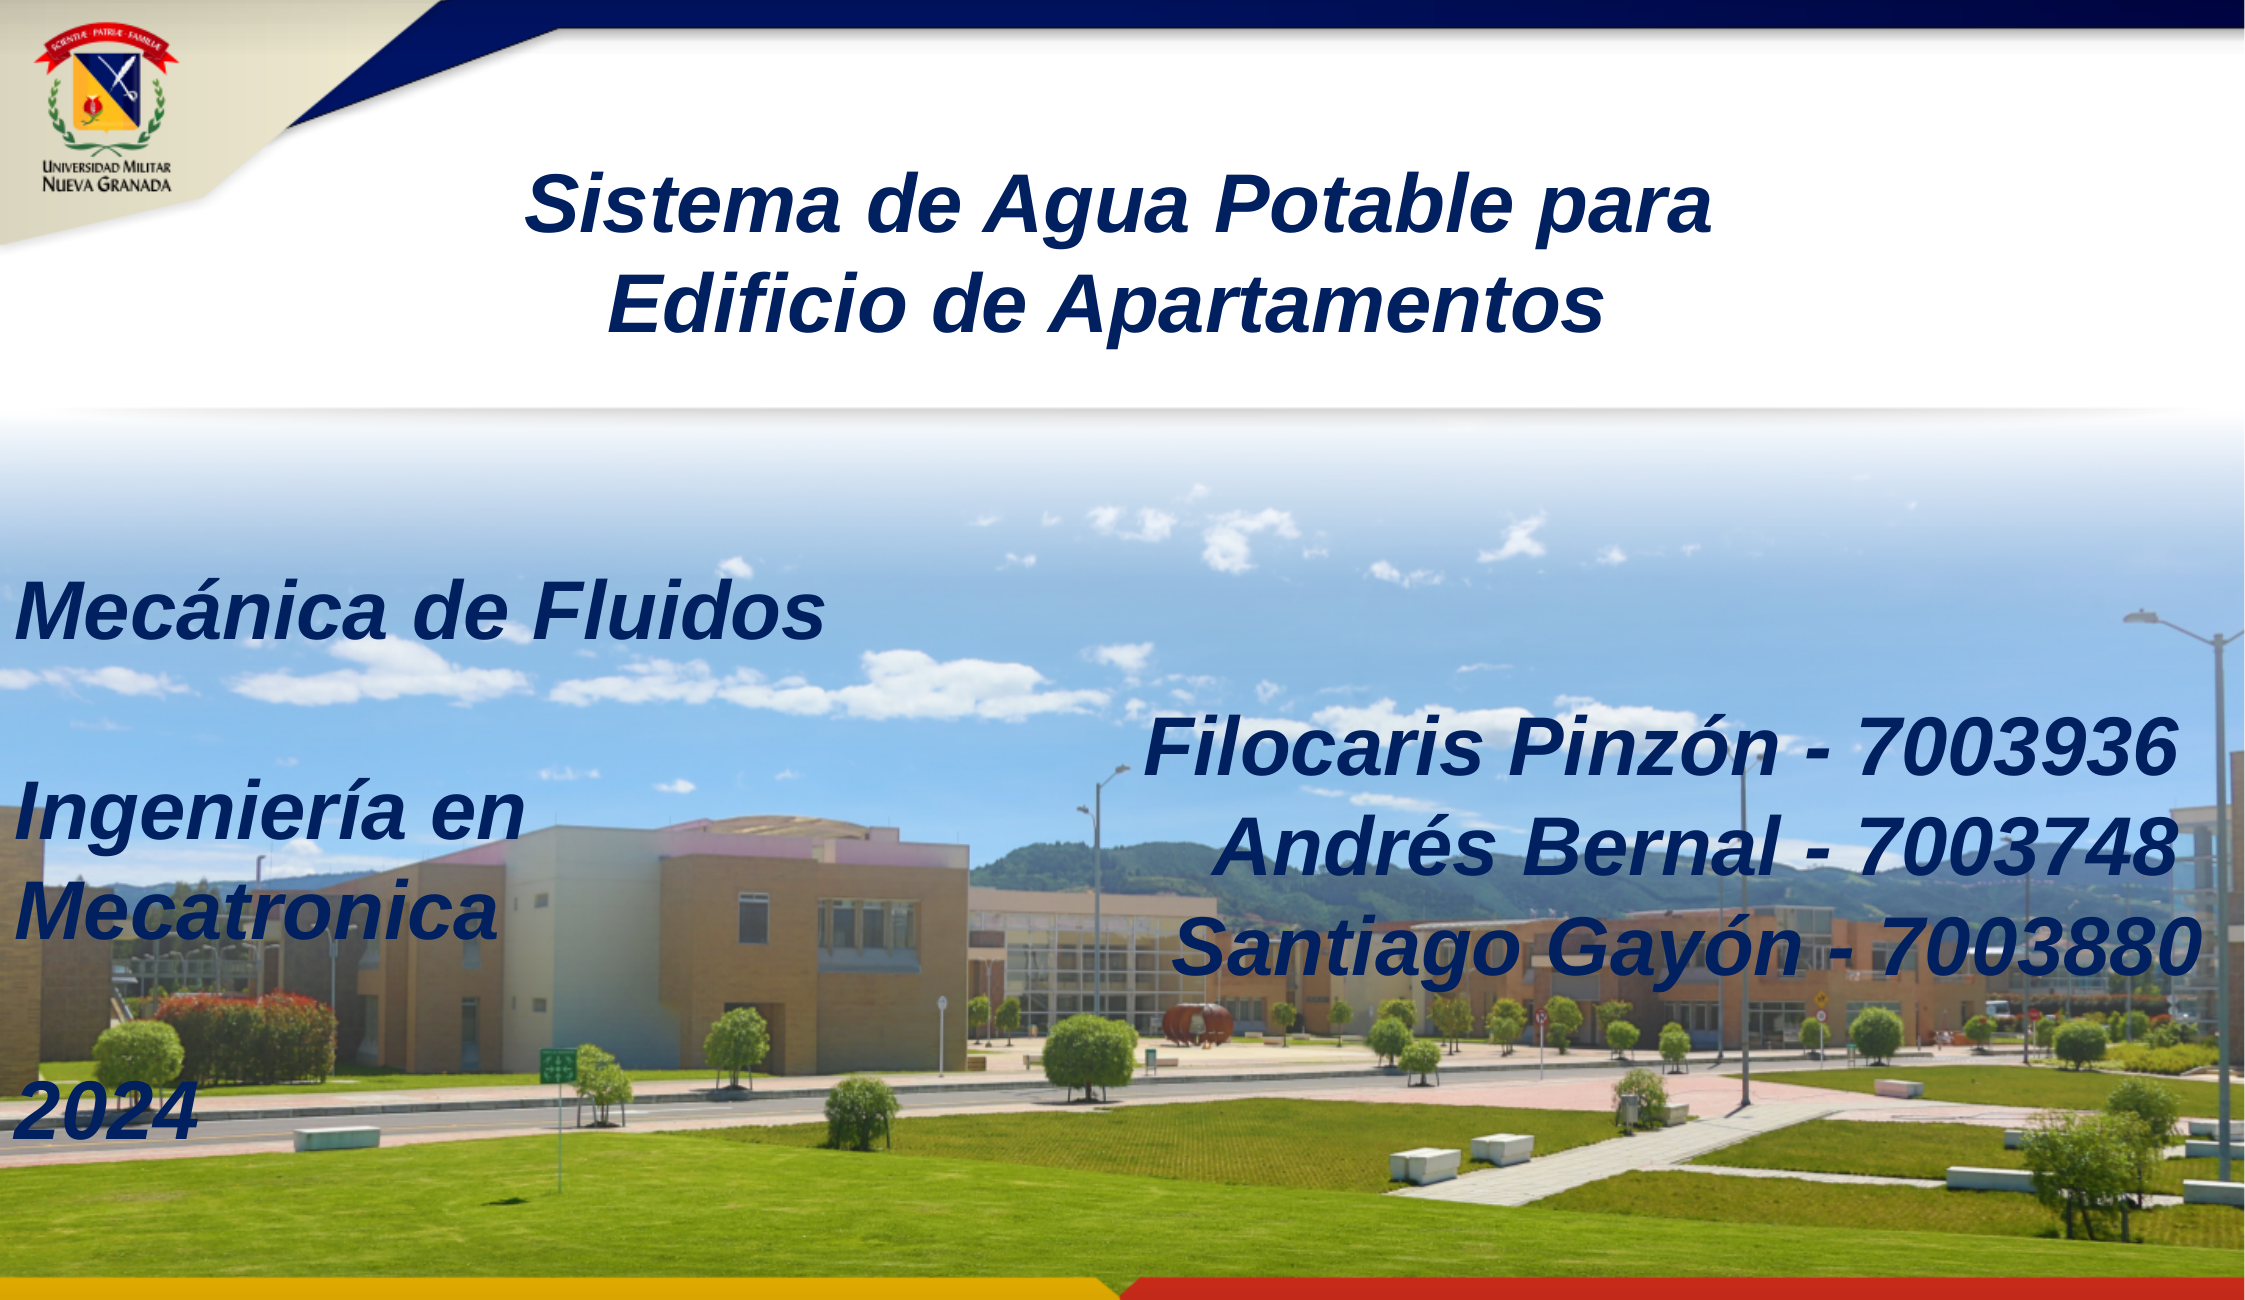

Sistema de Agua Potable para Edificio de Apartamentos
Mecánica de Fluidos

Ingeniería en Mecatronica

2024

Filocaris Pinzón - 7003936
Andrés Bernal - 7003748
Santiago Gayón - 7003880